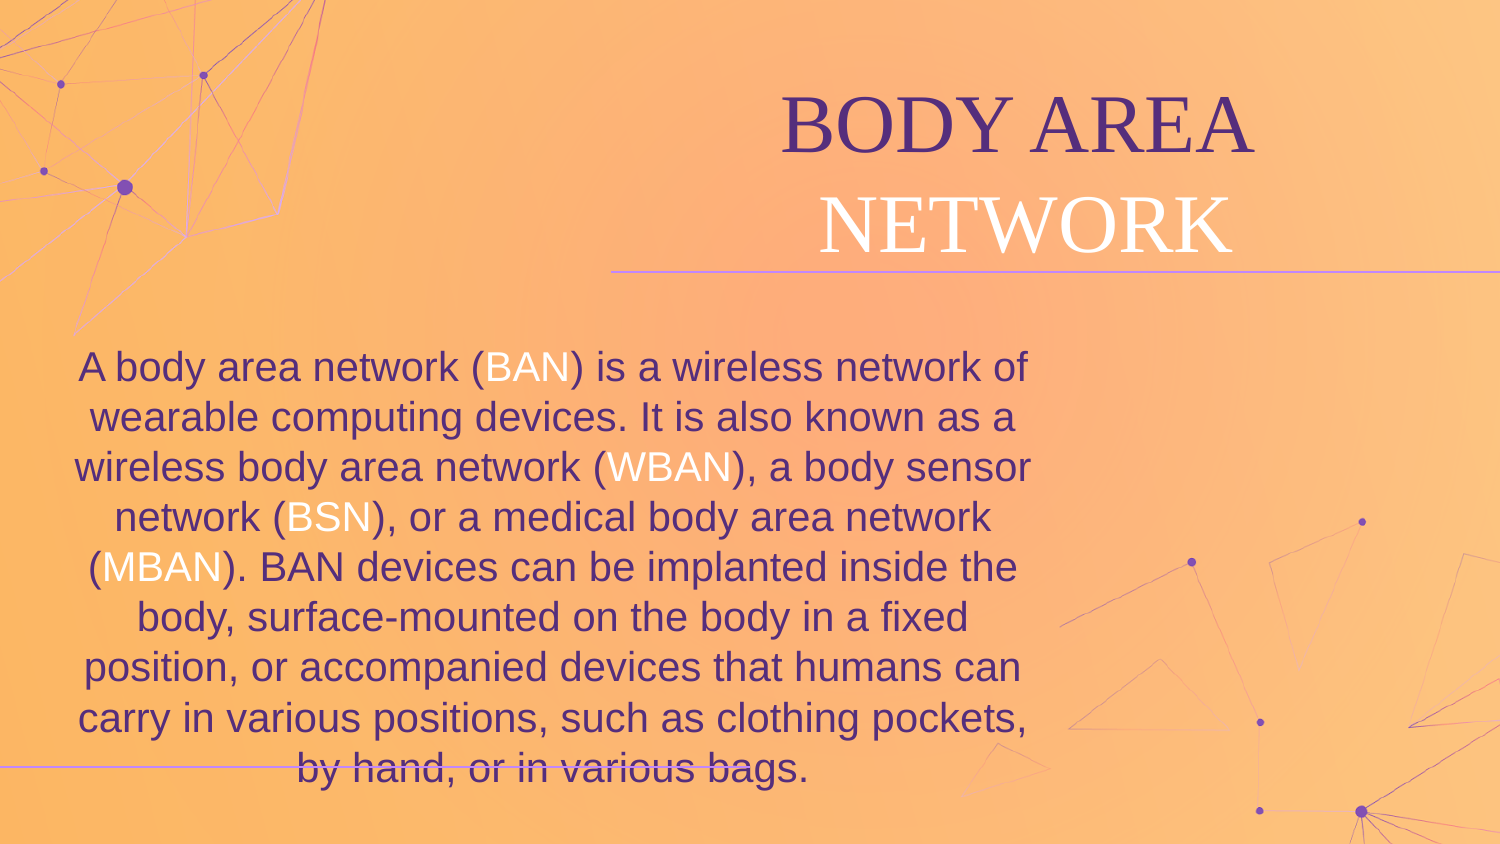

# BODY AREA NETWORK
A body area network (BAN) is a wireless network of wearable computing devices. It is also known as a wireless body area network (WBAN), a body sensor network (BSN), or a medical body area network (MBAN). BAN devices can be implanted inside the body, surface-mounted on the body in a fixed position, or accompanied devices that humans can carry in various positions, such as clothing pockets, by hand, or in various bags.